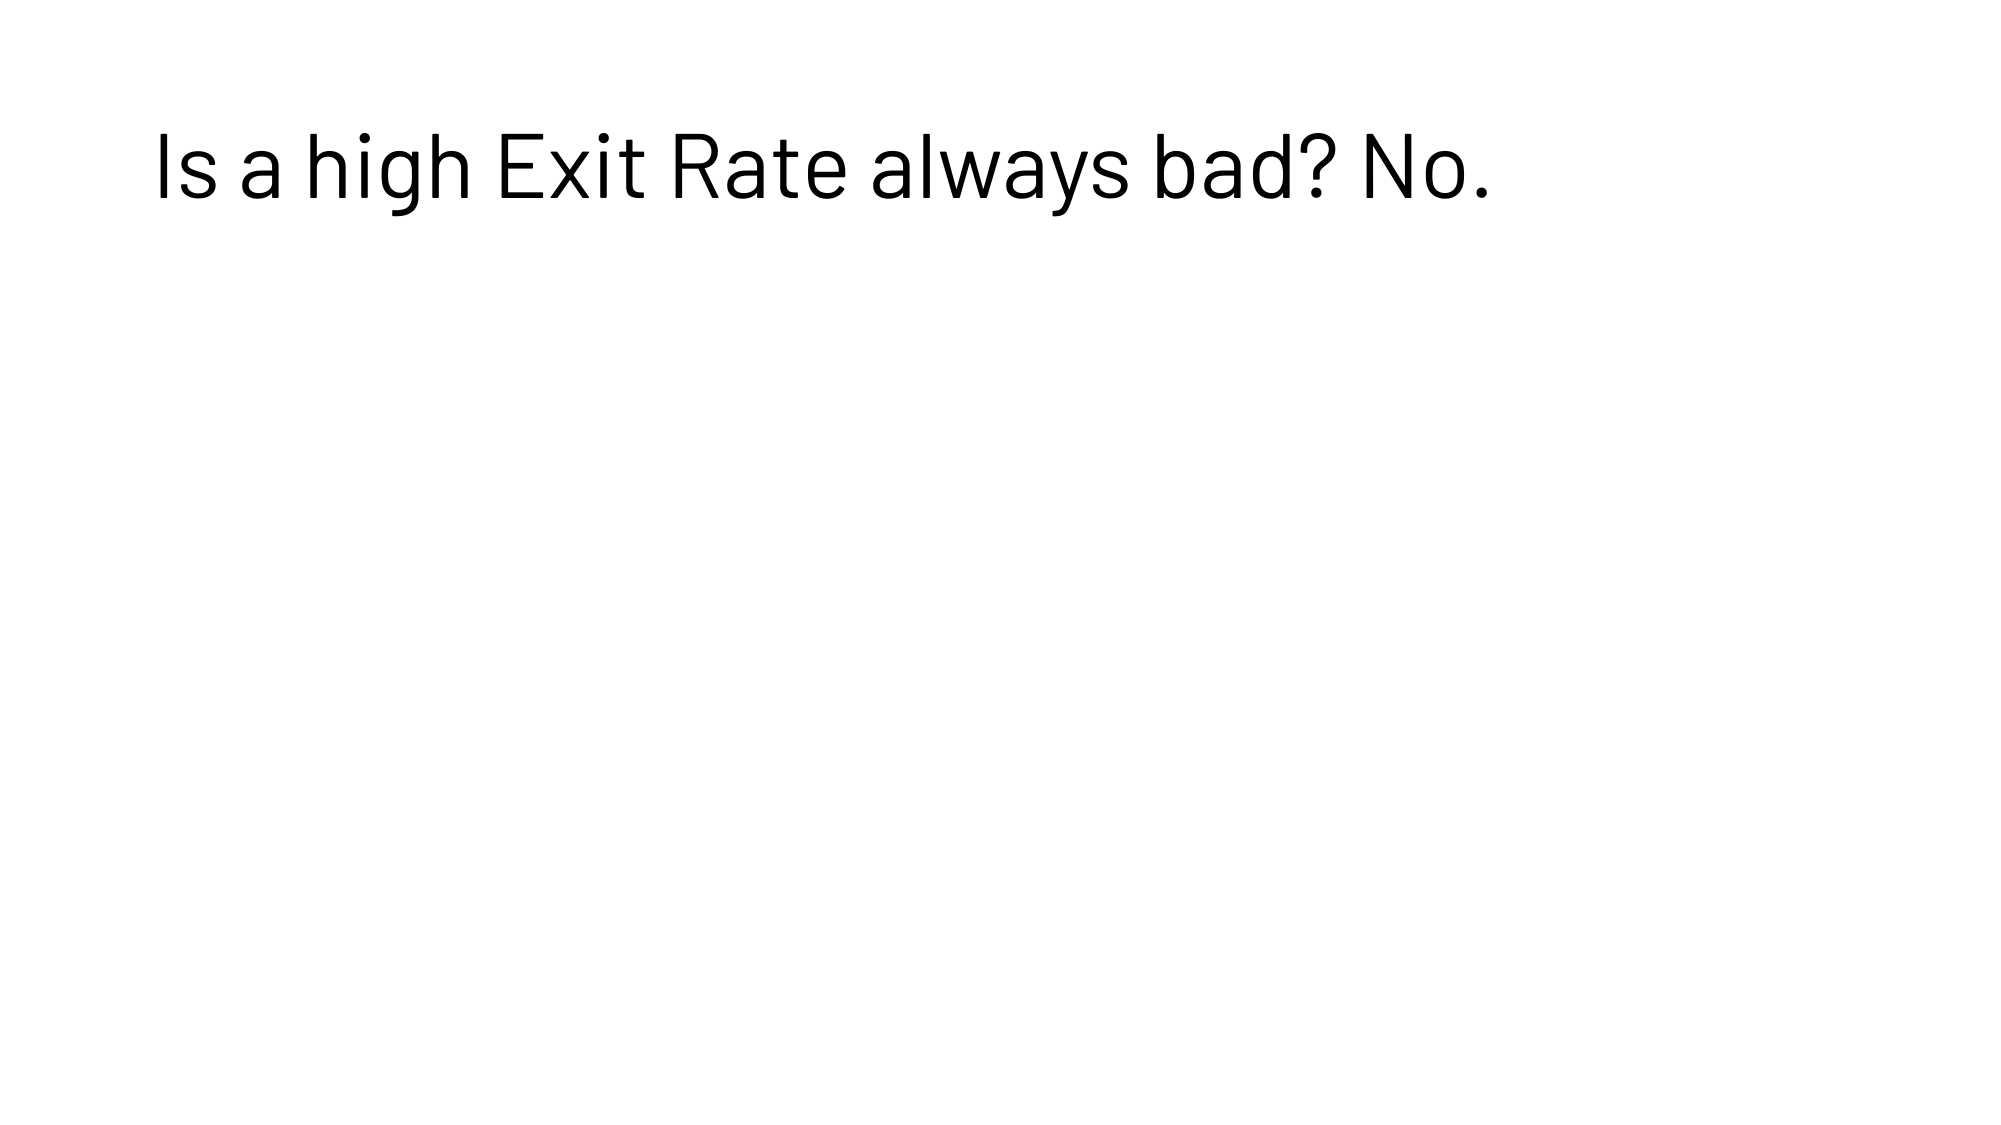

# Is a high Exit Rate always bad? No.